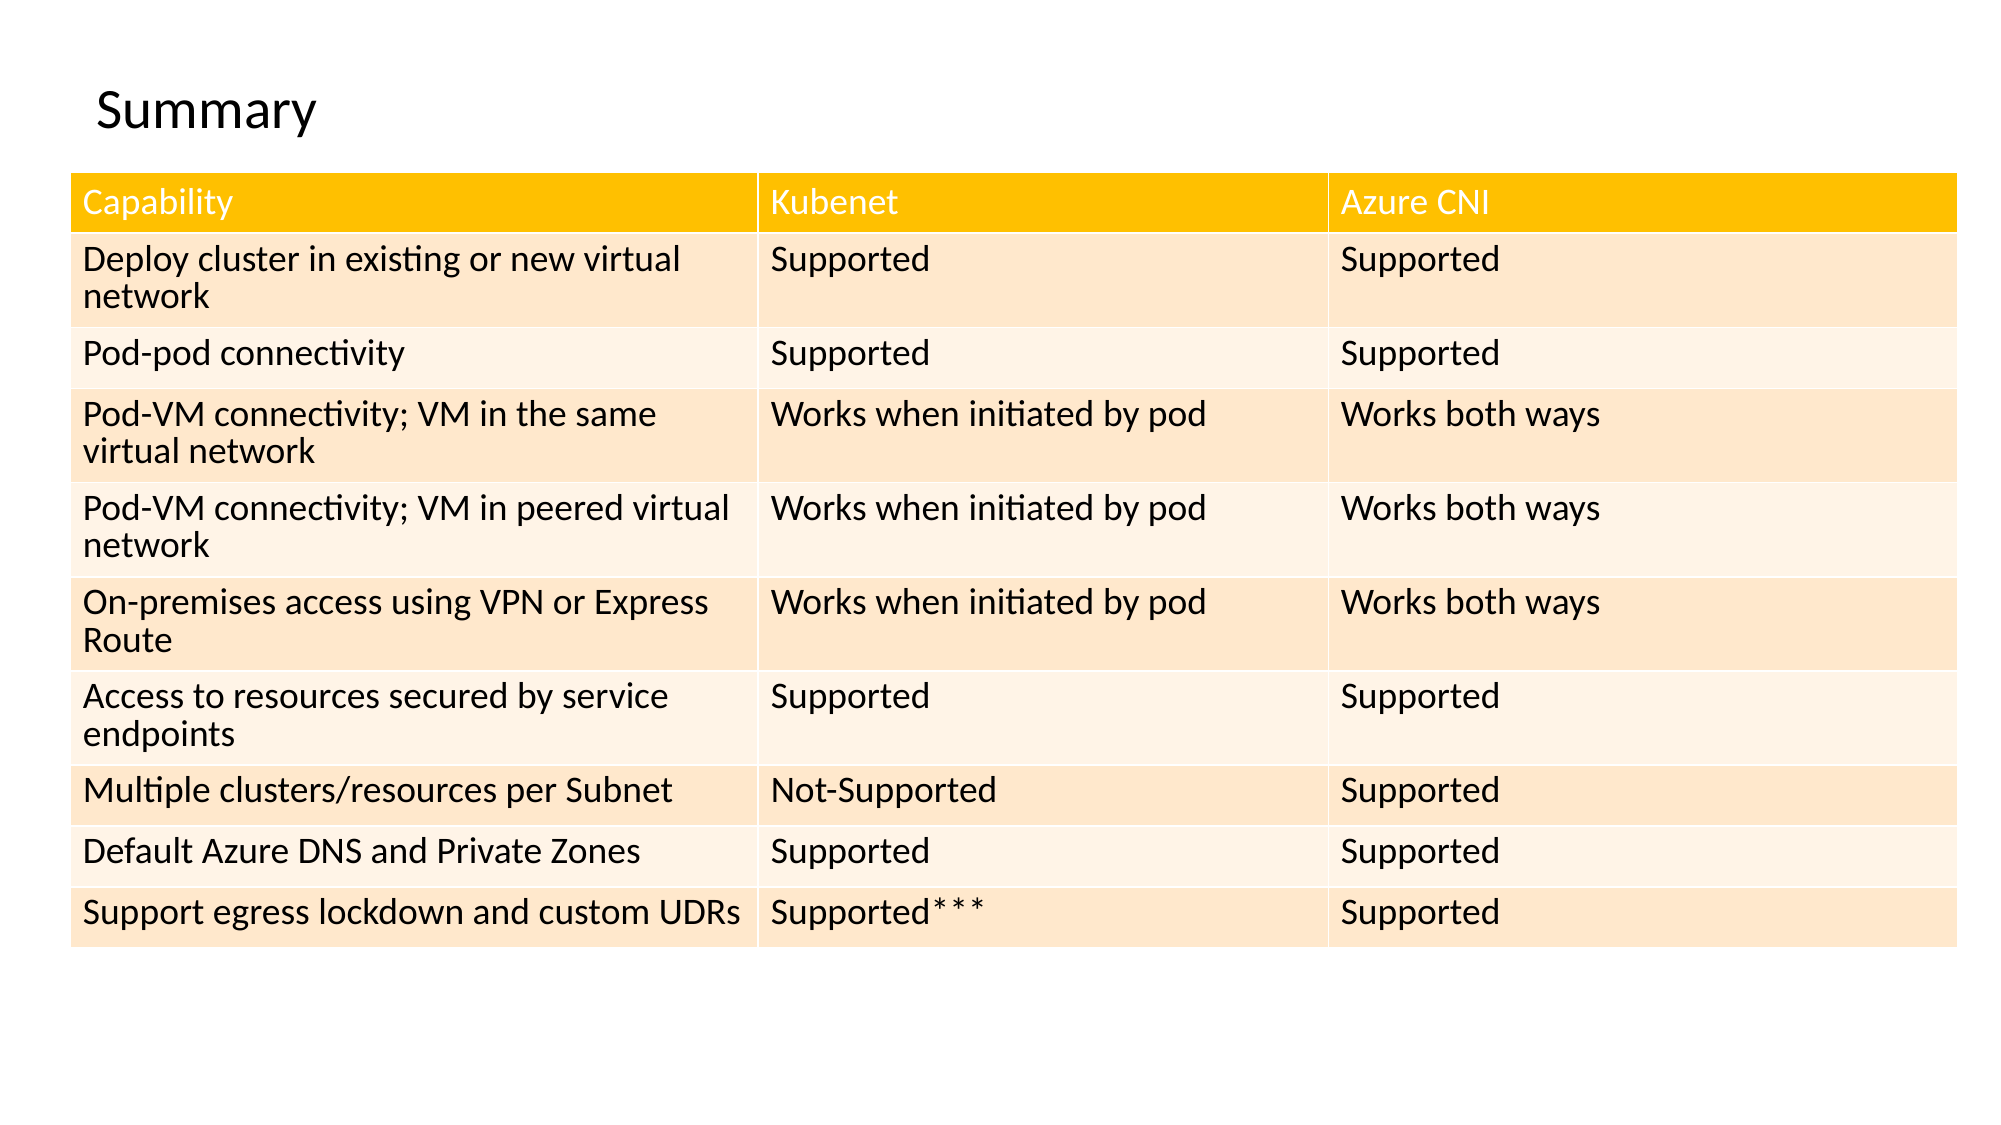

# Summary
| Capability | Kubenet | Azure CNI |
| --- | --- | --- |
| Deploy cluster in existing or new virtual network | Supported | Supported |
| Pod-pod connectivity | Supported | Supported |
| Pod-VM connectivity; VM in the same virtual network | Works when initiated by pod | Works both ways |
| Pod-VM connectivity; VM in peered virtual network | Works when initiated by pod | Works both ways |
| On-premises access using VPN or Express Route | Works when initiated by pod | Works both ways |
| Access to resources secured by service endpoints | Supported | Supported |
| Multiple clusters/resources per Subnet | Not-Supported | Supported |
| Default Azure DNS and Private Zones | Supported | Supported |
| Support egress lockdown and custom UDRs | Supported\*\*\* | Supported |